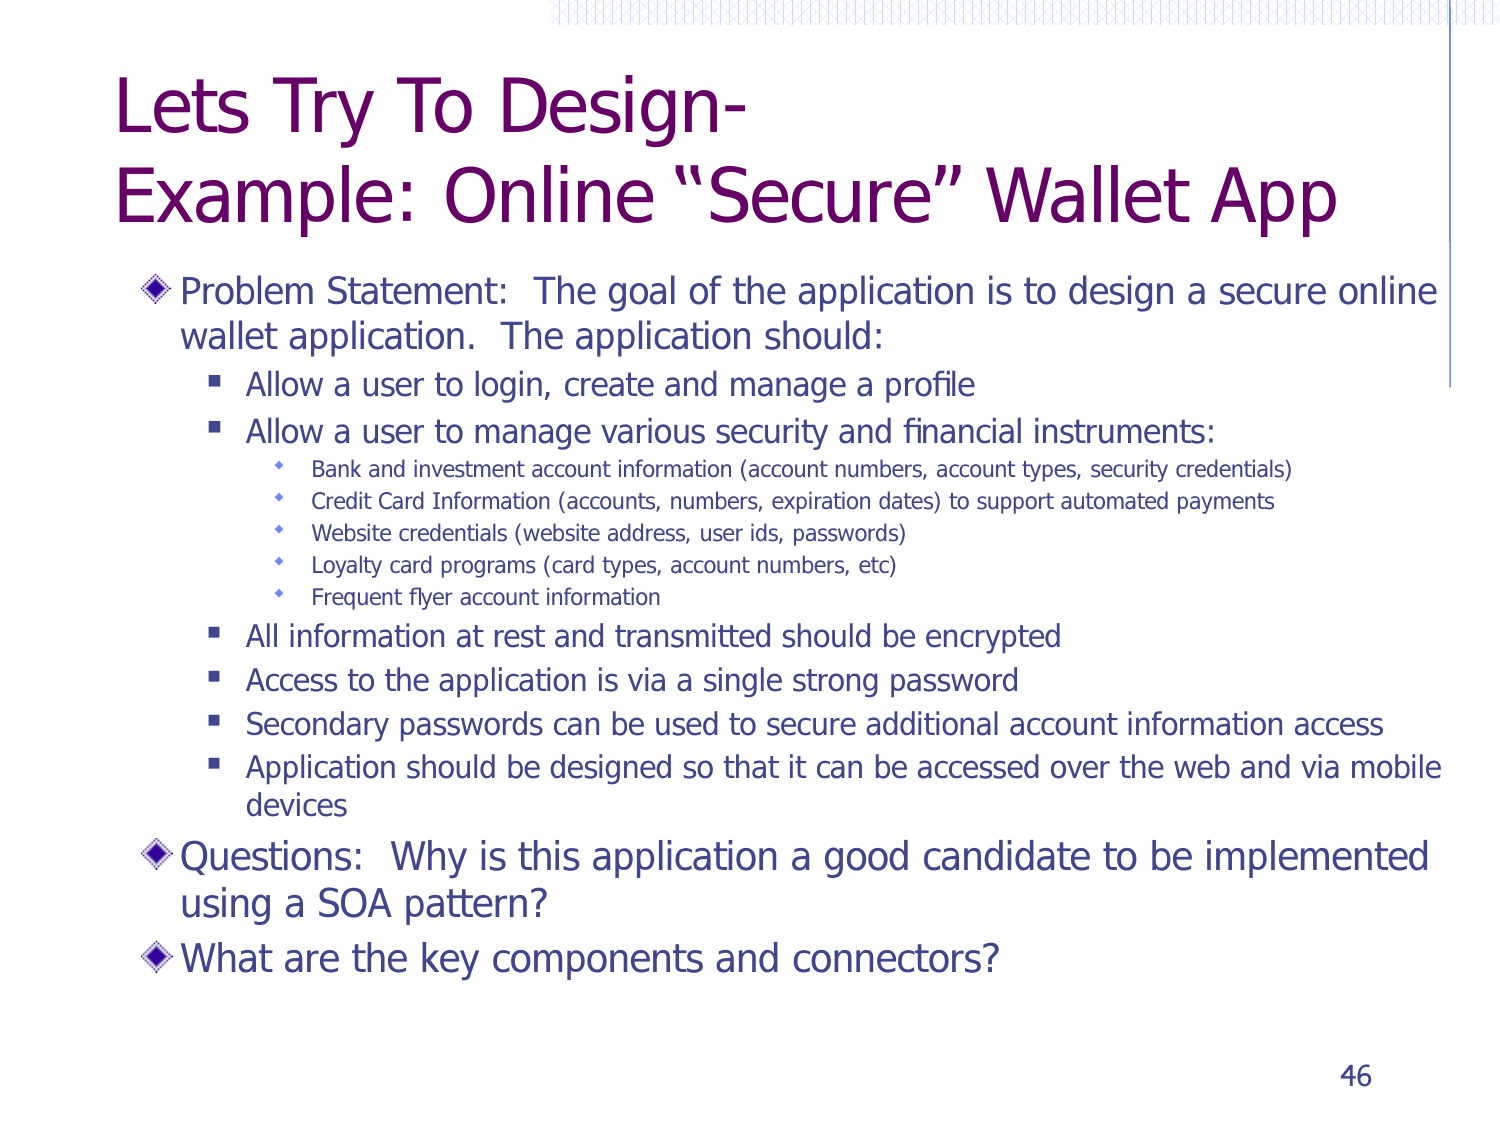

# Lets Try To Design- Example: Online “Secure” Wallet App
Problem Statement:  The goal of the application is to design a secure online wallet application.  The application should:
Allow a user to login, create and manage a profile
Allow a user to manage various security and financial instruments:
Bank and investment account information (account numbers, account types, security credentials)
Credit Card Information (accounts, numbers, expiration dates) to support automated payments
Website credentials (website address, user ids, passwords)
Loyalty card programs (card types, account numbers, etc)
Frequent flyer account information
All information at rest and transmitted should be encrypted
Access to the application is via a single strong password
Secondary passwords can be used to secure additional account information access
Application should be designed so that it can be accessed over the web and via mobile devices
Questions:  Why is this application a good candidate to be implemented using a SOA pattern?
What are the key components and connectors?

46